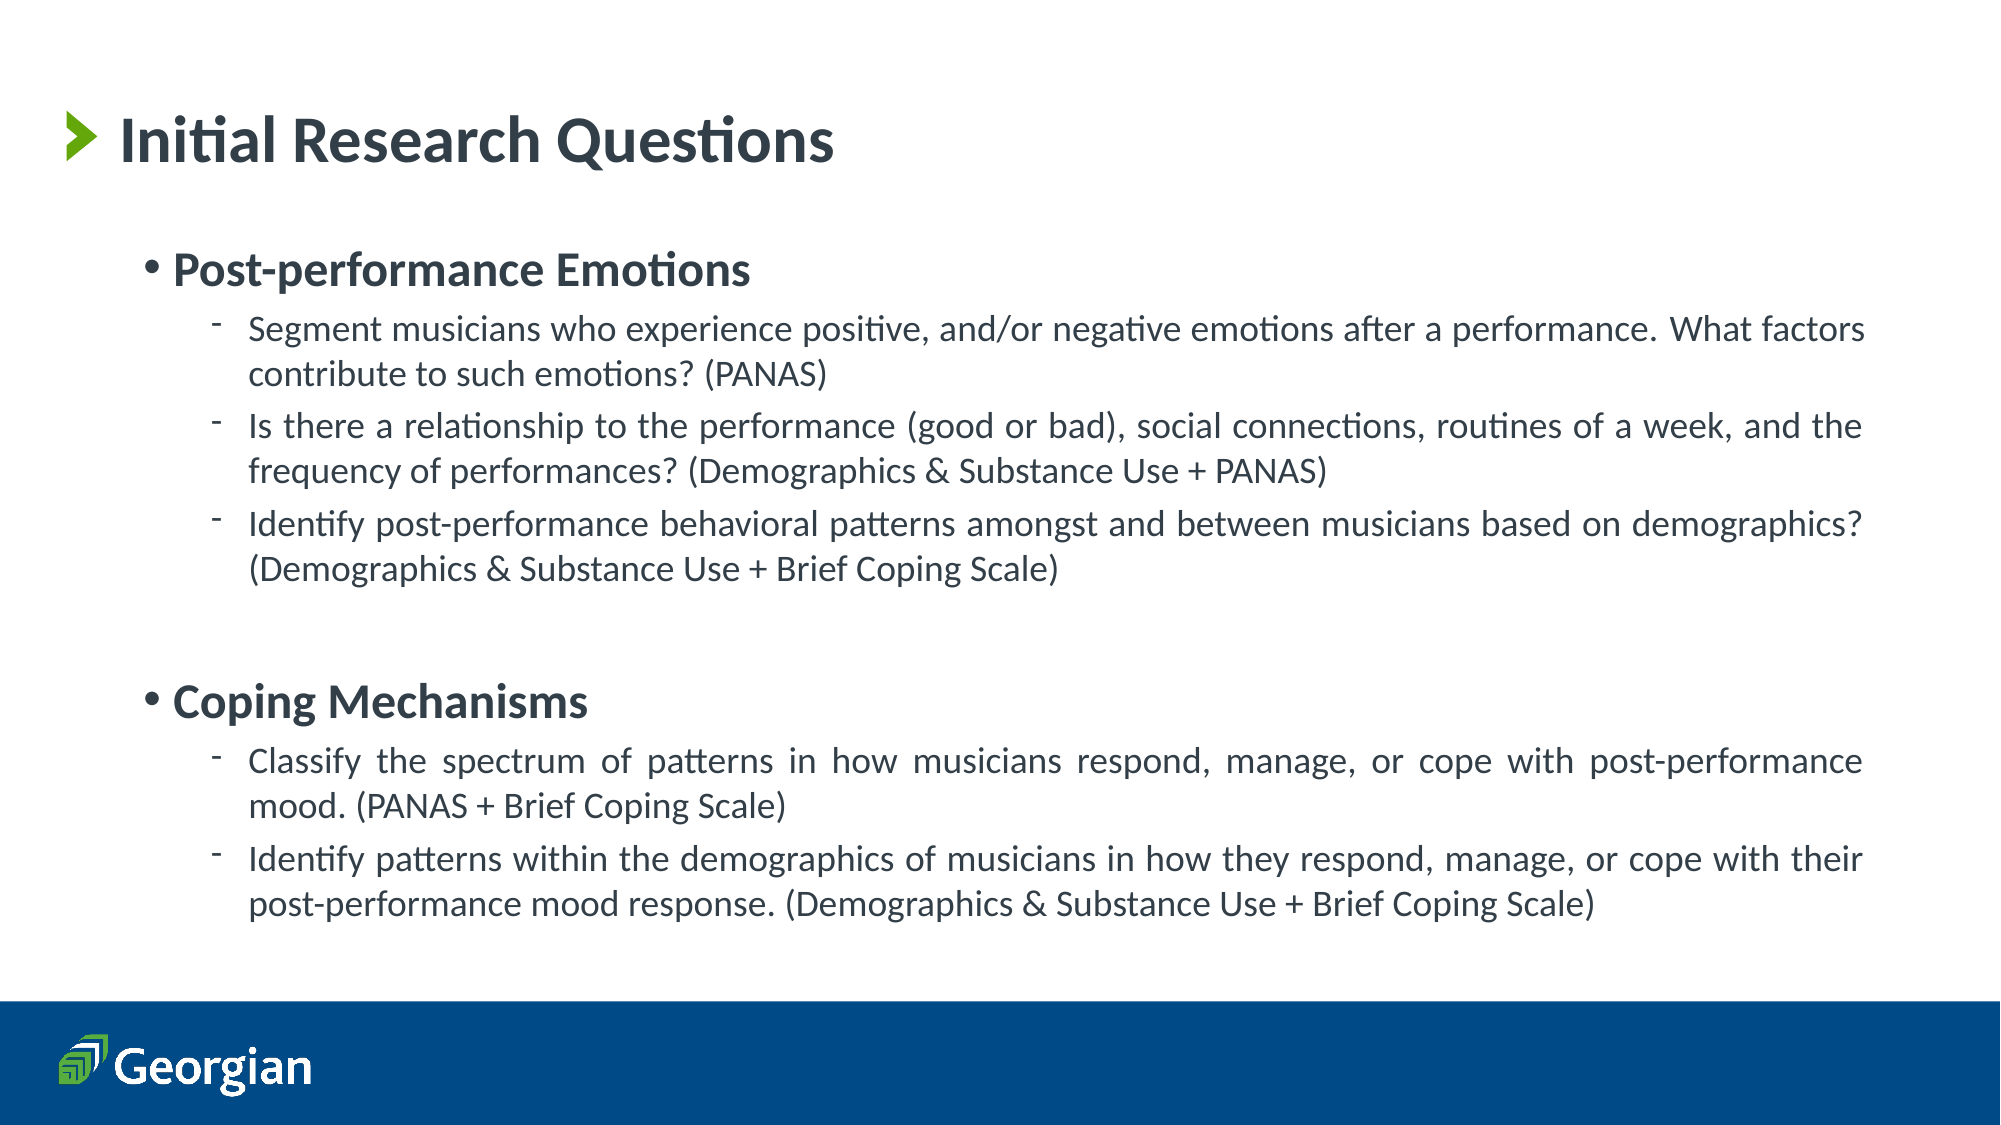

# Initial Research Questions
Post-performance Emotions
Segment musicians who experience positive, and/or negative emotions after a performance. What factors contribute to such emotions? (PANAS)
Is there a relationship to the performance (good or bad), social connections, routines of a week, and the frequency of performances? (Demographics & Substance Use + PANAS)
Identify post-performance behavioral patterns amongst and between musicians based on demographics? (Demographics & Substance Use + Brief Coping Scale)

Coping Mechanisms
Classify the spectrum of patterns in how musicians respond, manage, or cope with post-performance mood. (PANAS + Brief Coping Scale)
Identify patterns within the demographics of musicians in how they respond, manage, or cope with their post-performance mood response. (Demographics & Substance Use + Brief Coping Scale)